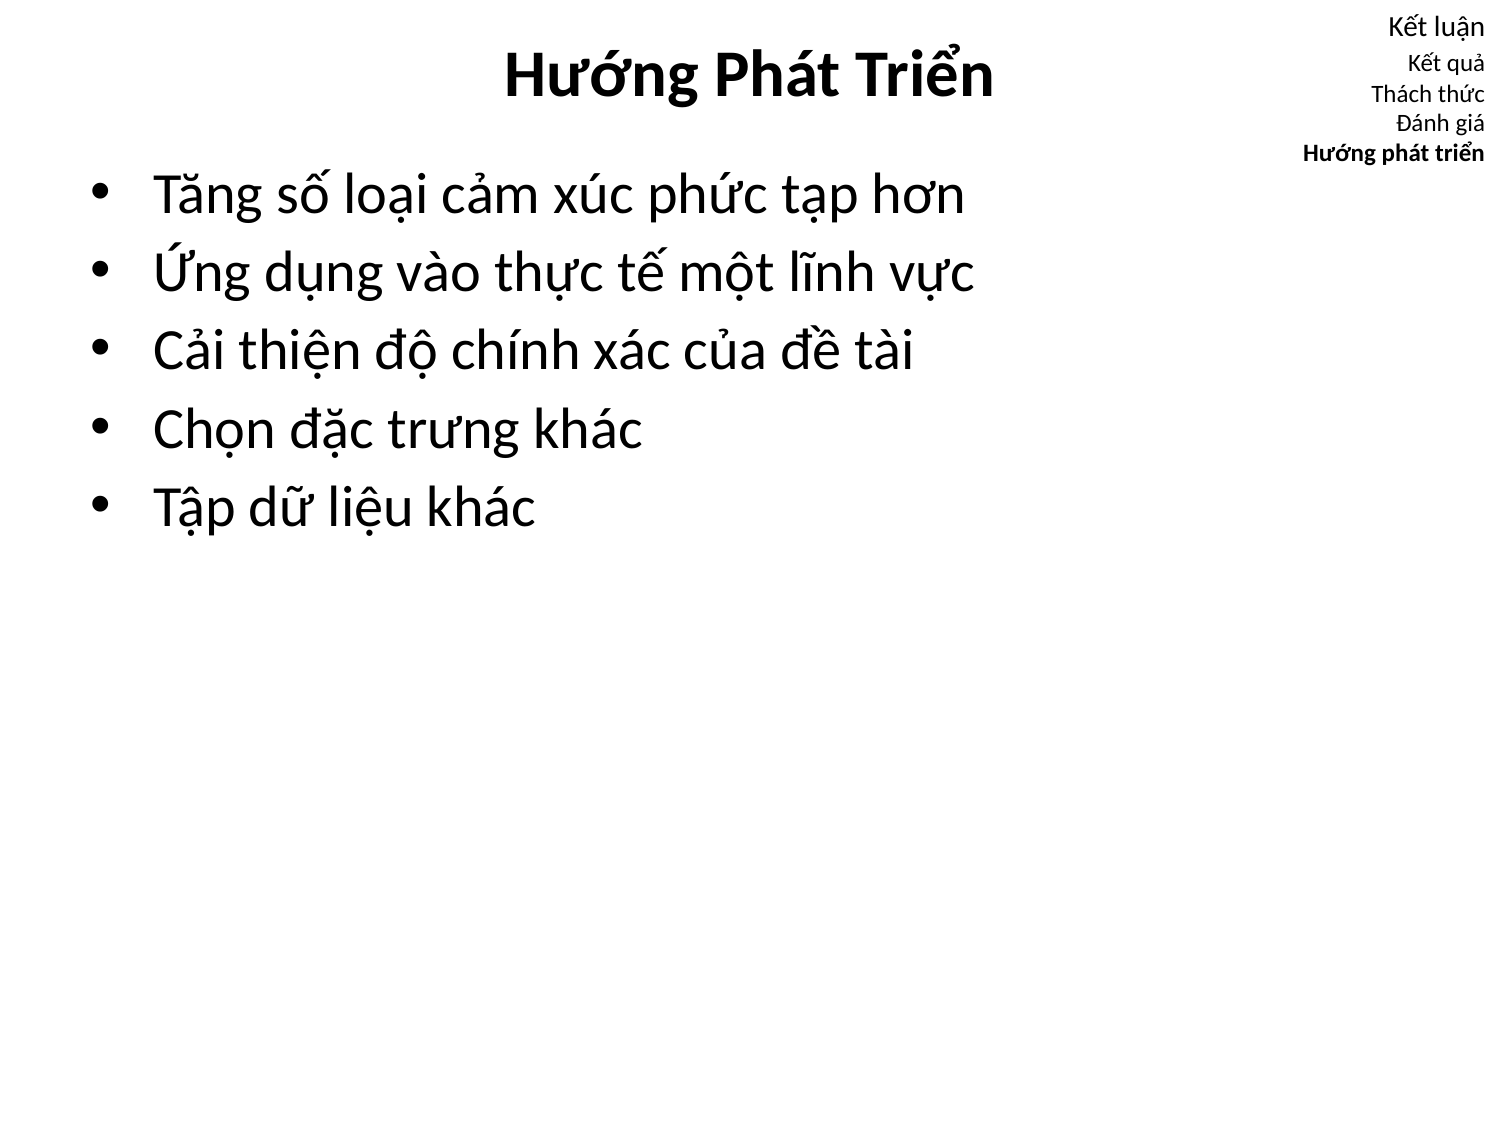

# Hướng Phát Triển
Kết luận
    Kết quả
Thách thức
    Đánh giá
Hướng phát triển
Tăng số loại cảm xúc phức tạp hơn
Ứng dụng vào thực tế một lĩnh vực
Cải thiện độ chính xác của đề tài
Chọn đặc trưng khác
Tập dữ liệu khác
46